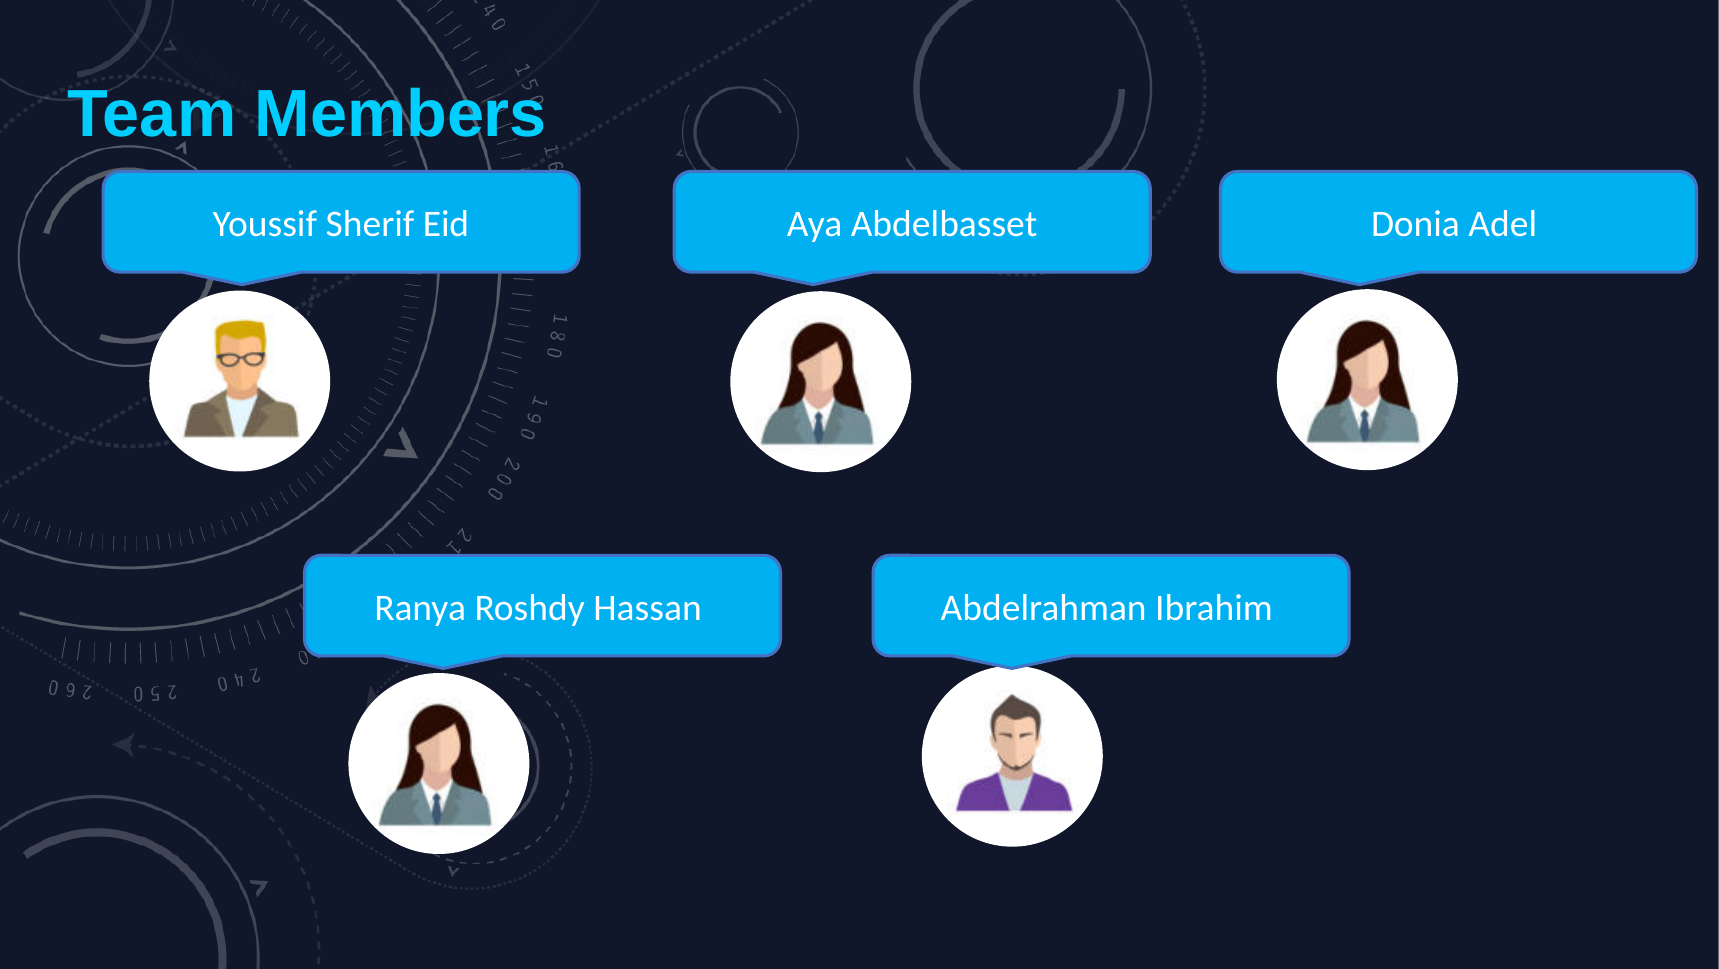

Team Members
Youssif Sherif Eid
Aya Abdelbasset
Donia Adel

Ranya Roshdy Hassan
Abdelrahman Ibrahim